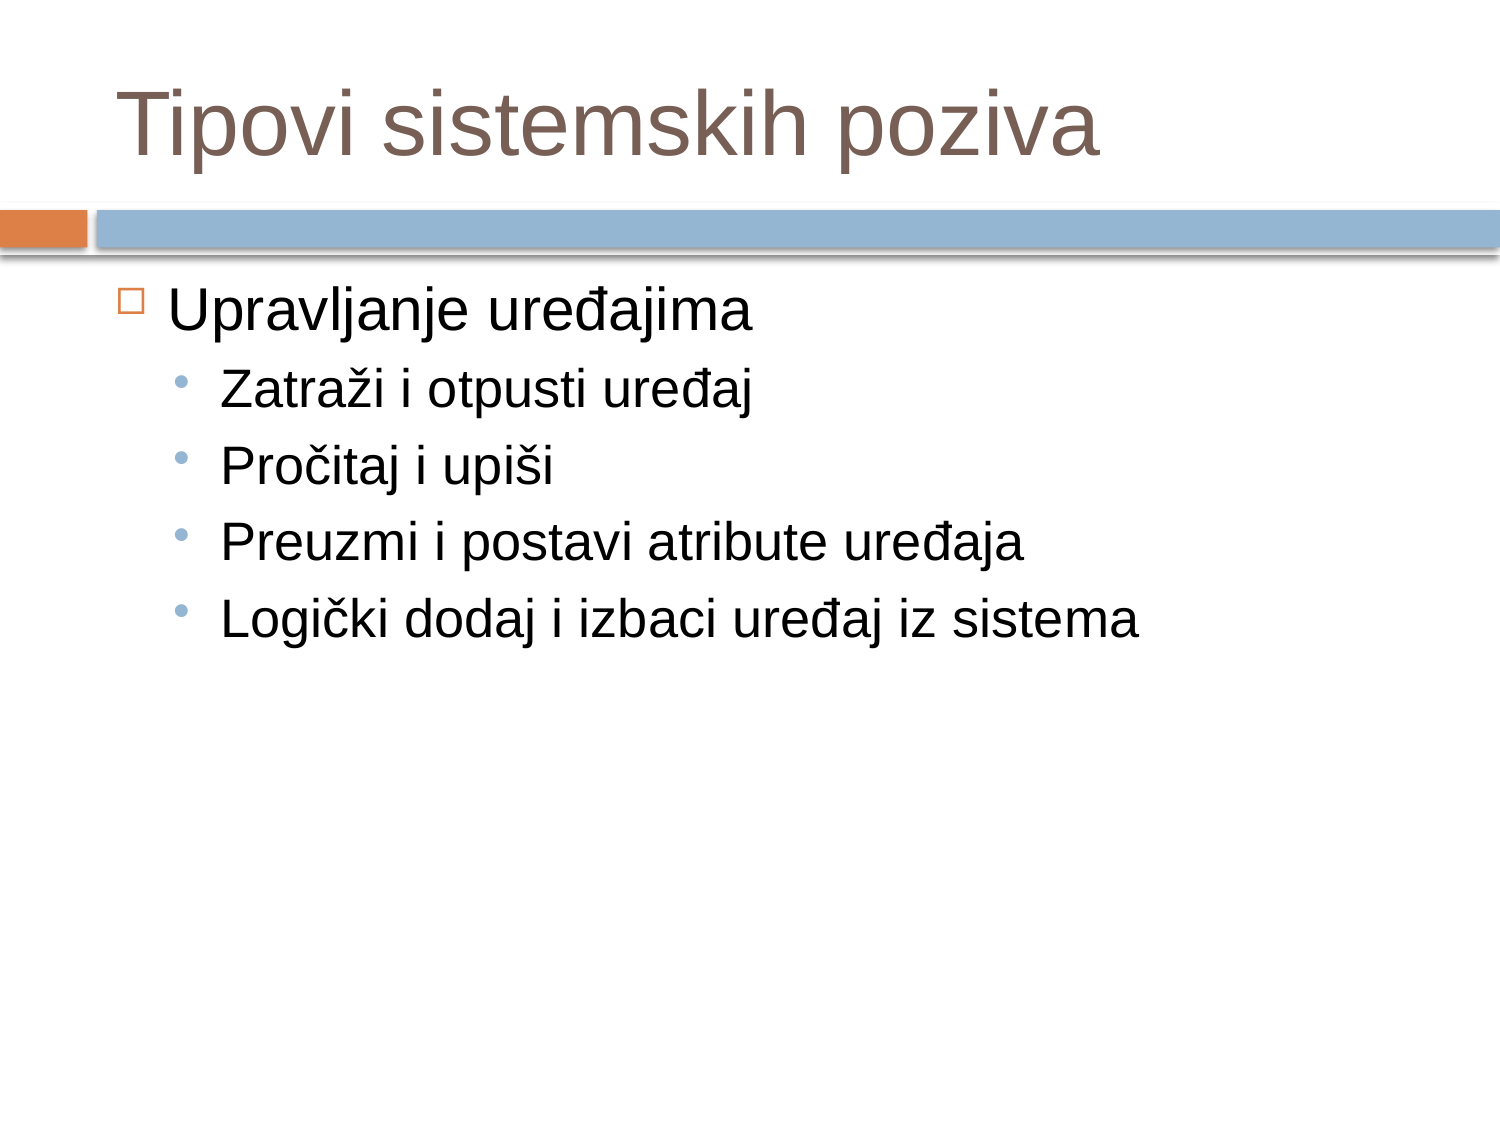

# Tipovi sistemskih poziva
Upravljanje uređajima
Zatraži i otpusti uređaj
Pročitaj i upiši
Preuzmi i postavi atribute uređaja
Logički dodaj i izbaci uređaj iz sistema